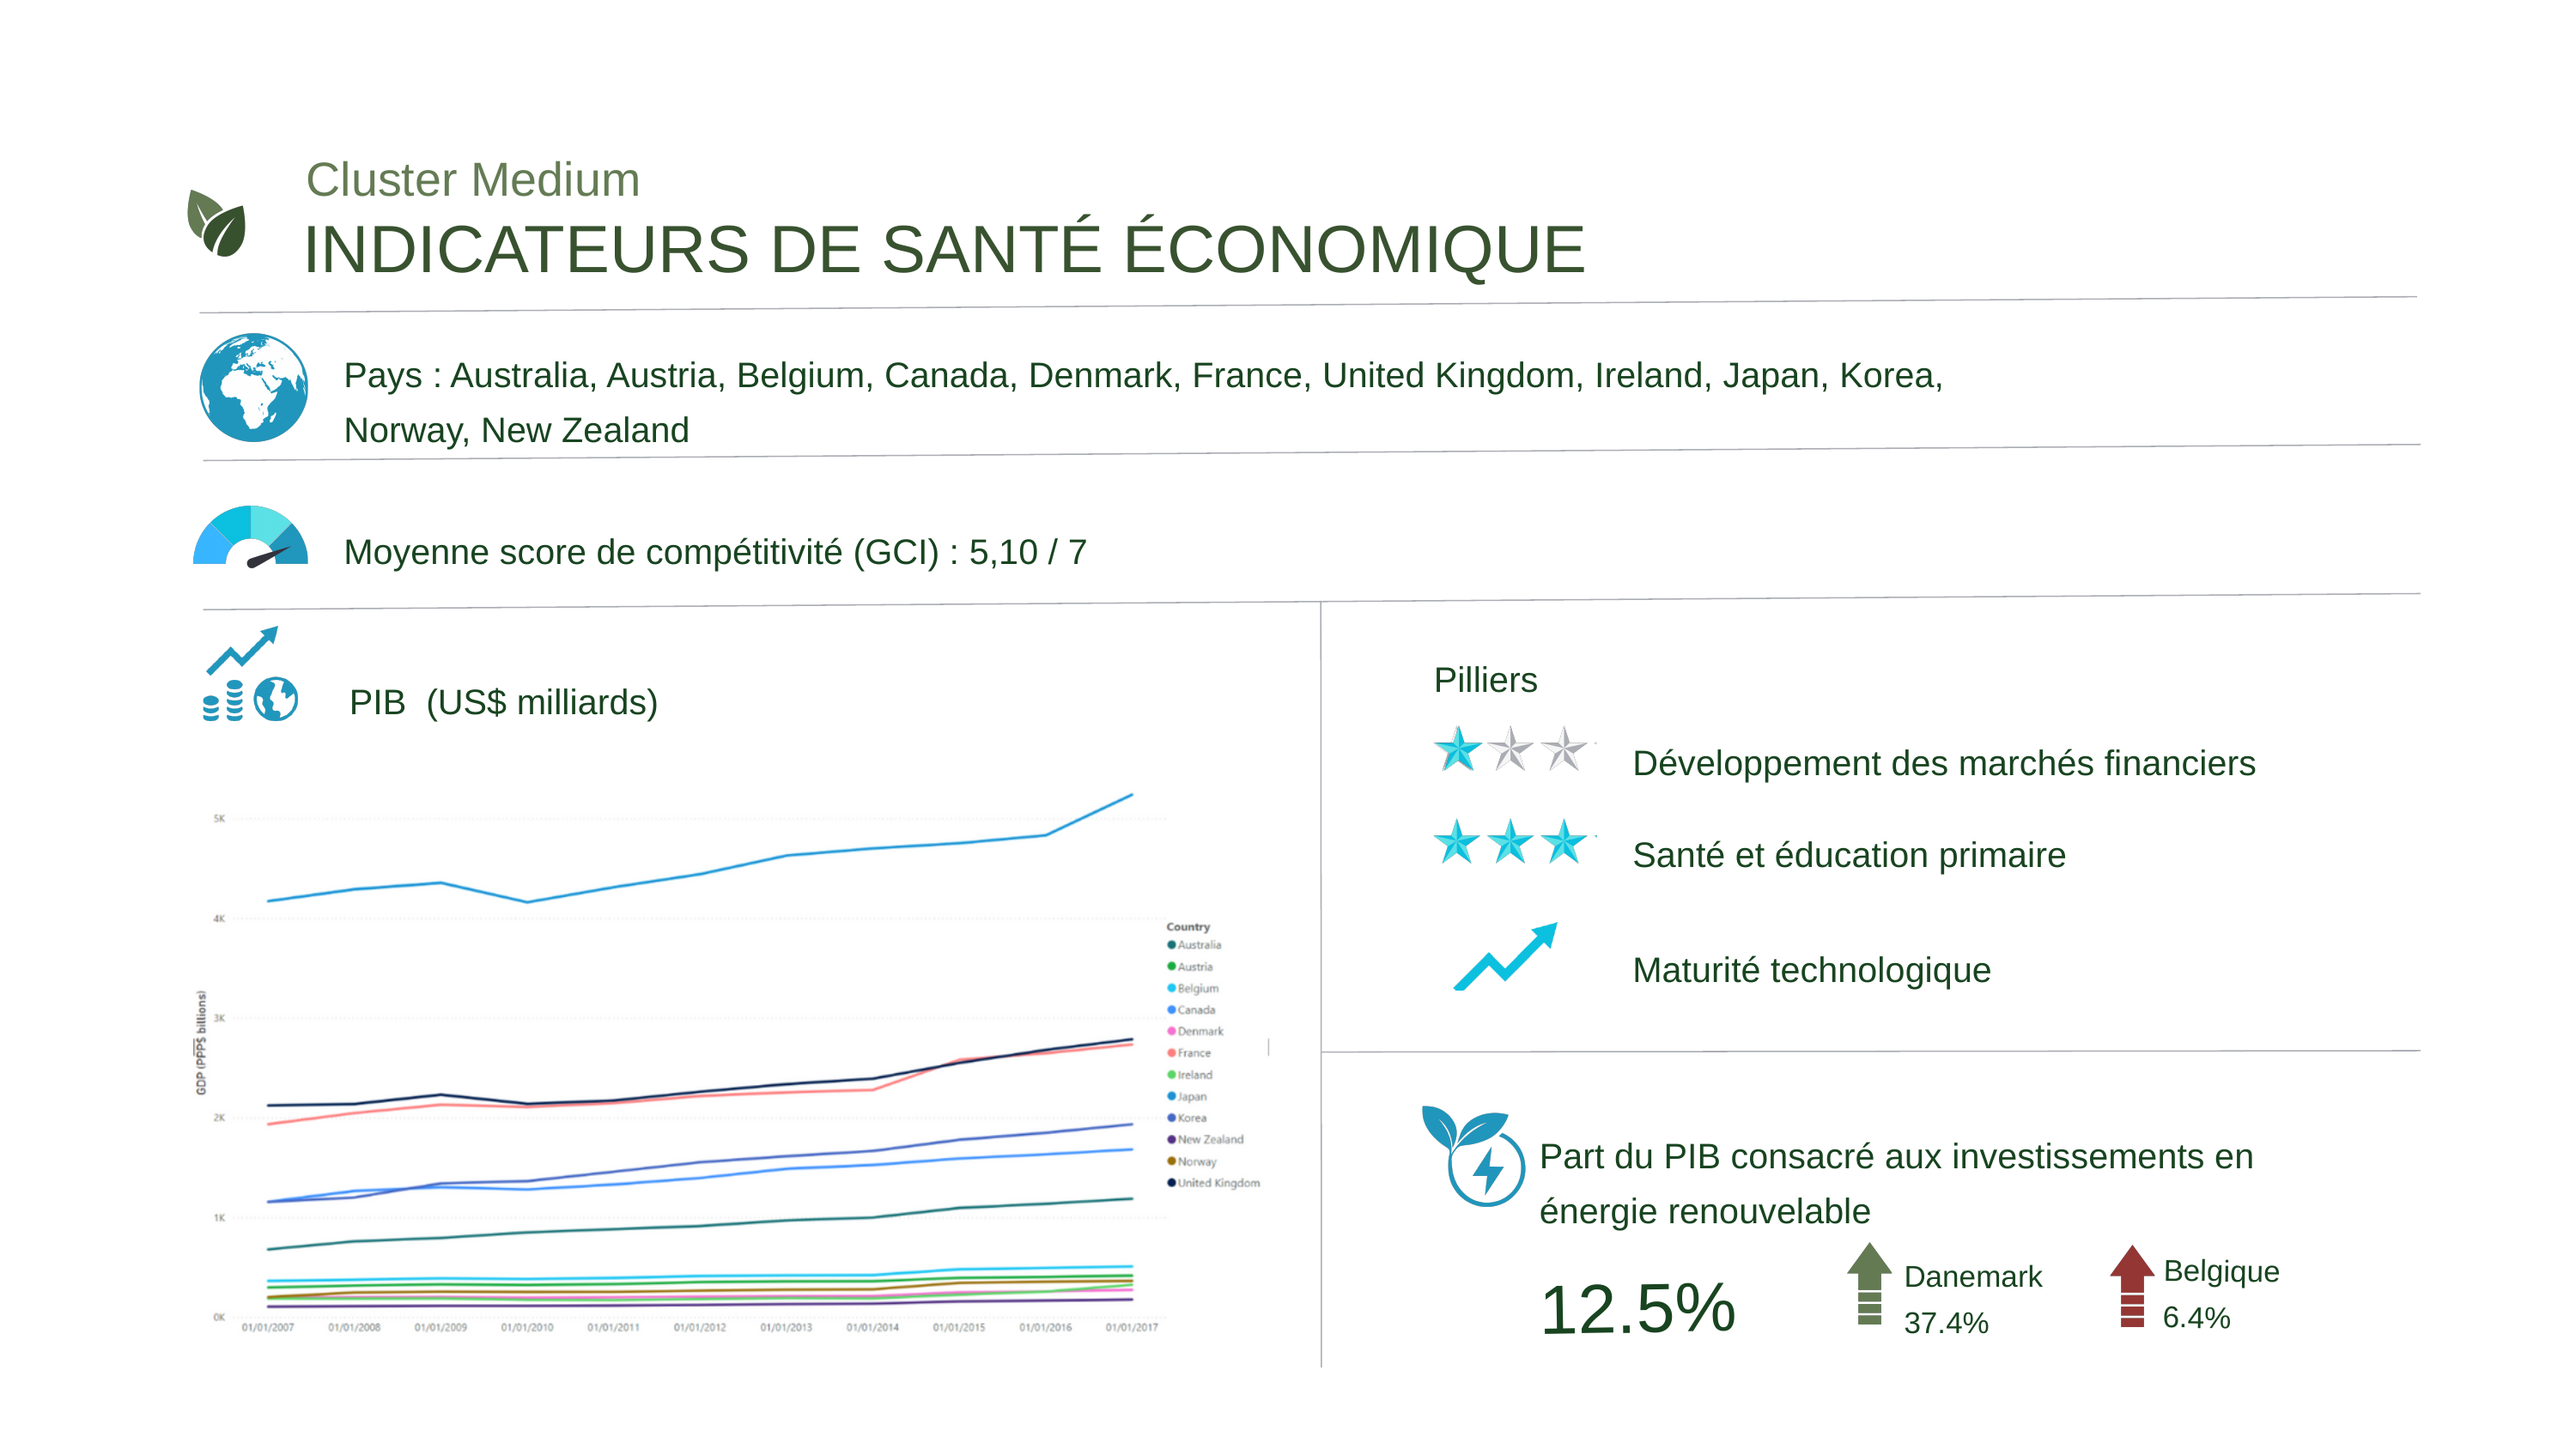

Cluster Medium
INDICATEURS DE SANTÉ ÉCONOMIQUE

Pays : Australia, Austria, Belgium, Canada, Denmark, France, United Kingdom, Ireland, Japan, Korea,
Norway, New Zealand

Moyenne score de compétitivité (GCI) : 5,10 / 7

Pilliers
PIB  (US$ milliards)

Développement des marchés financiers

Santé et éducation primaire

Maturité technologique

Part du PIB consacré aux investissements en énergie renouvelable
12.5%
Belgique
6.4%

Danemark
37.4%